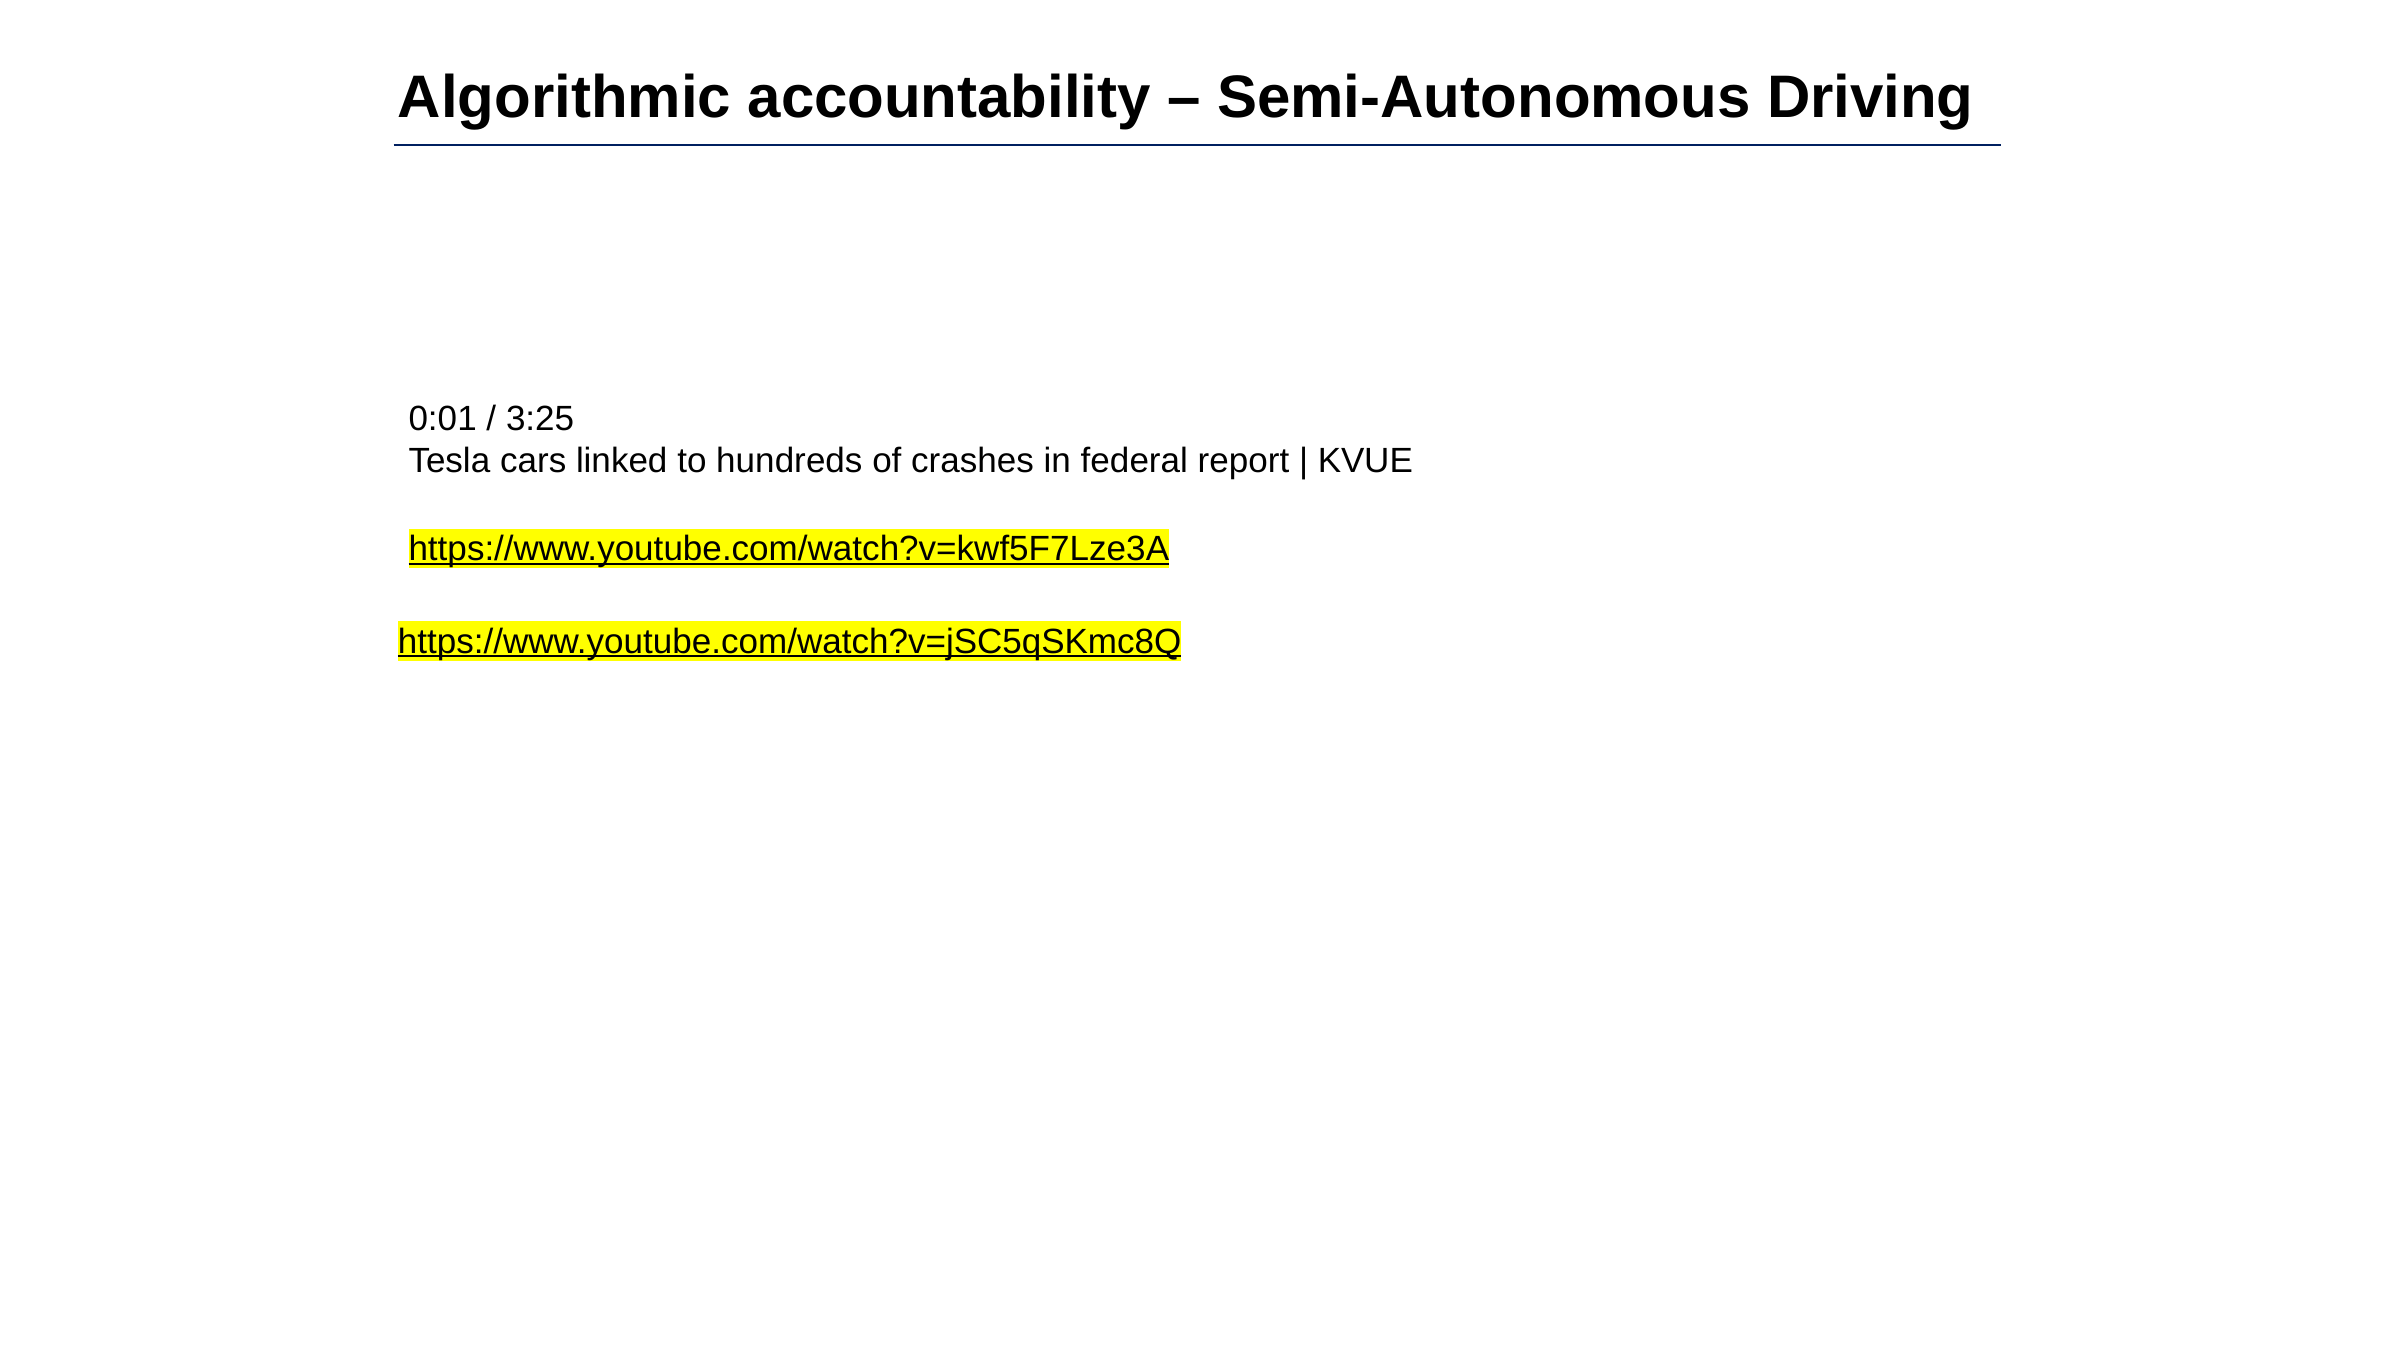

Algorithmic accountability – Semi-Autonomous Driving

0:01 / 3:25
Tesla cars linked to hundreds of crashes in federal report | KVUE
https://www.youtube.com/watch?v=kwf5F7Lze3A

https://www.youtube.com/watch?v=jSC5qSKmc8Q